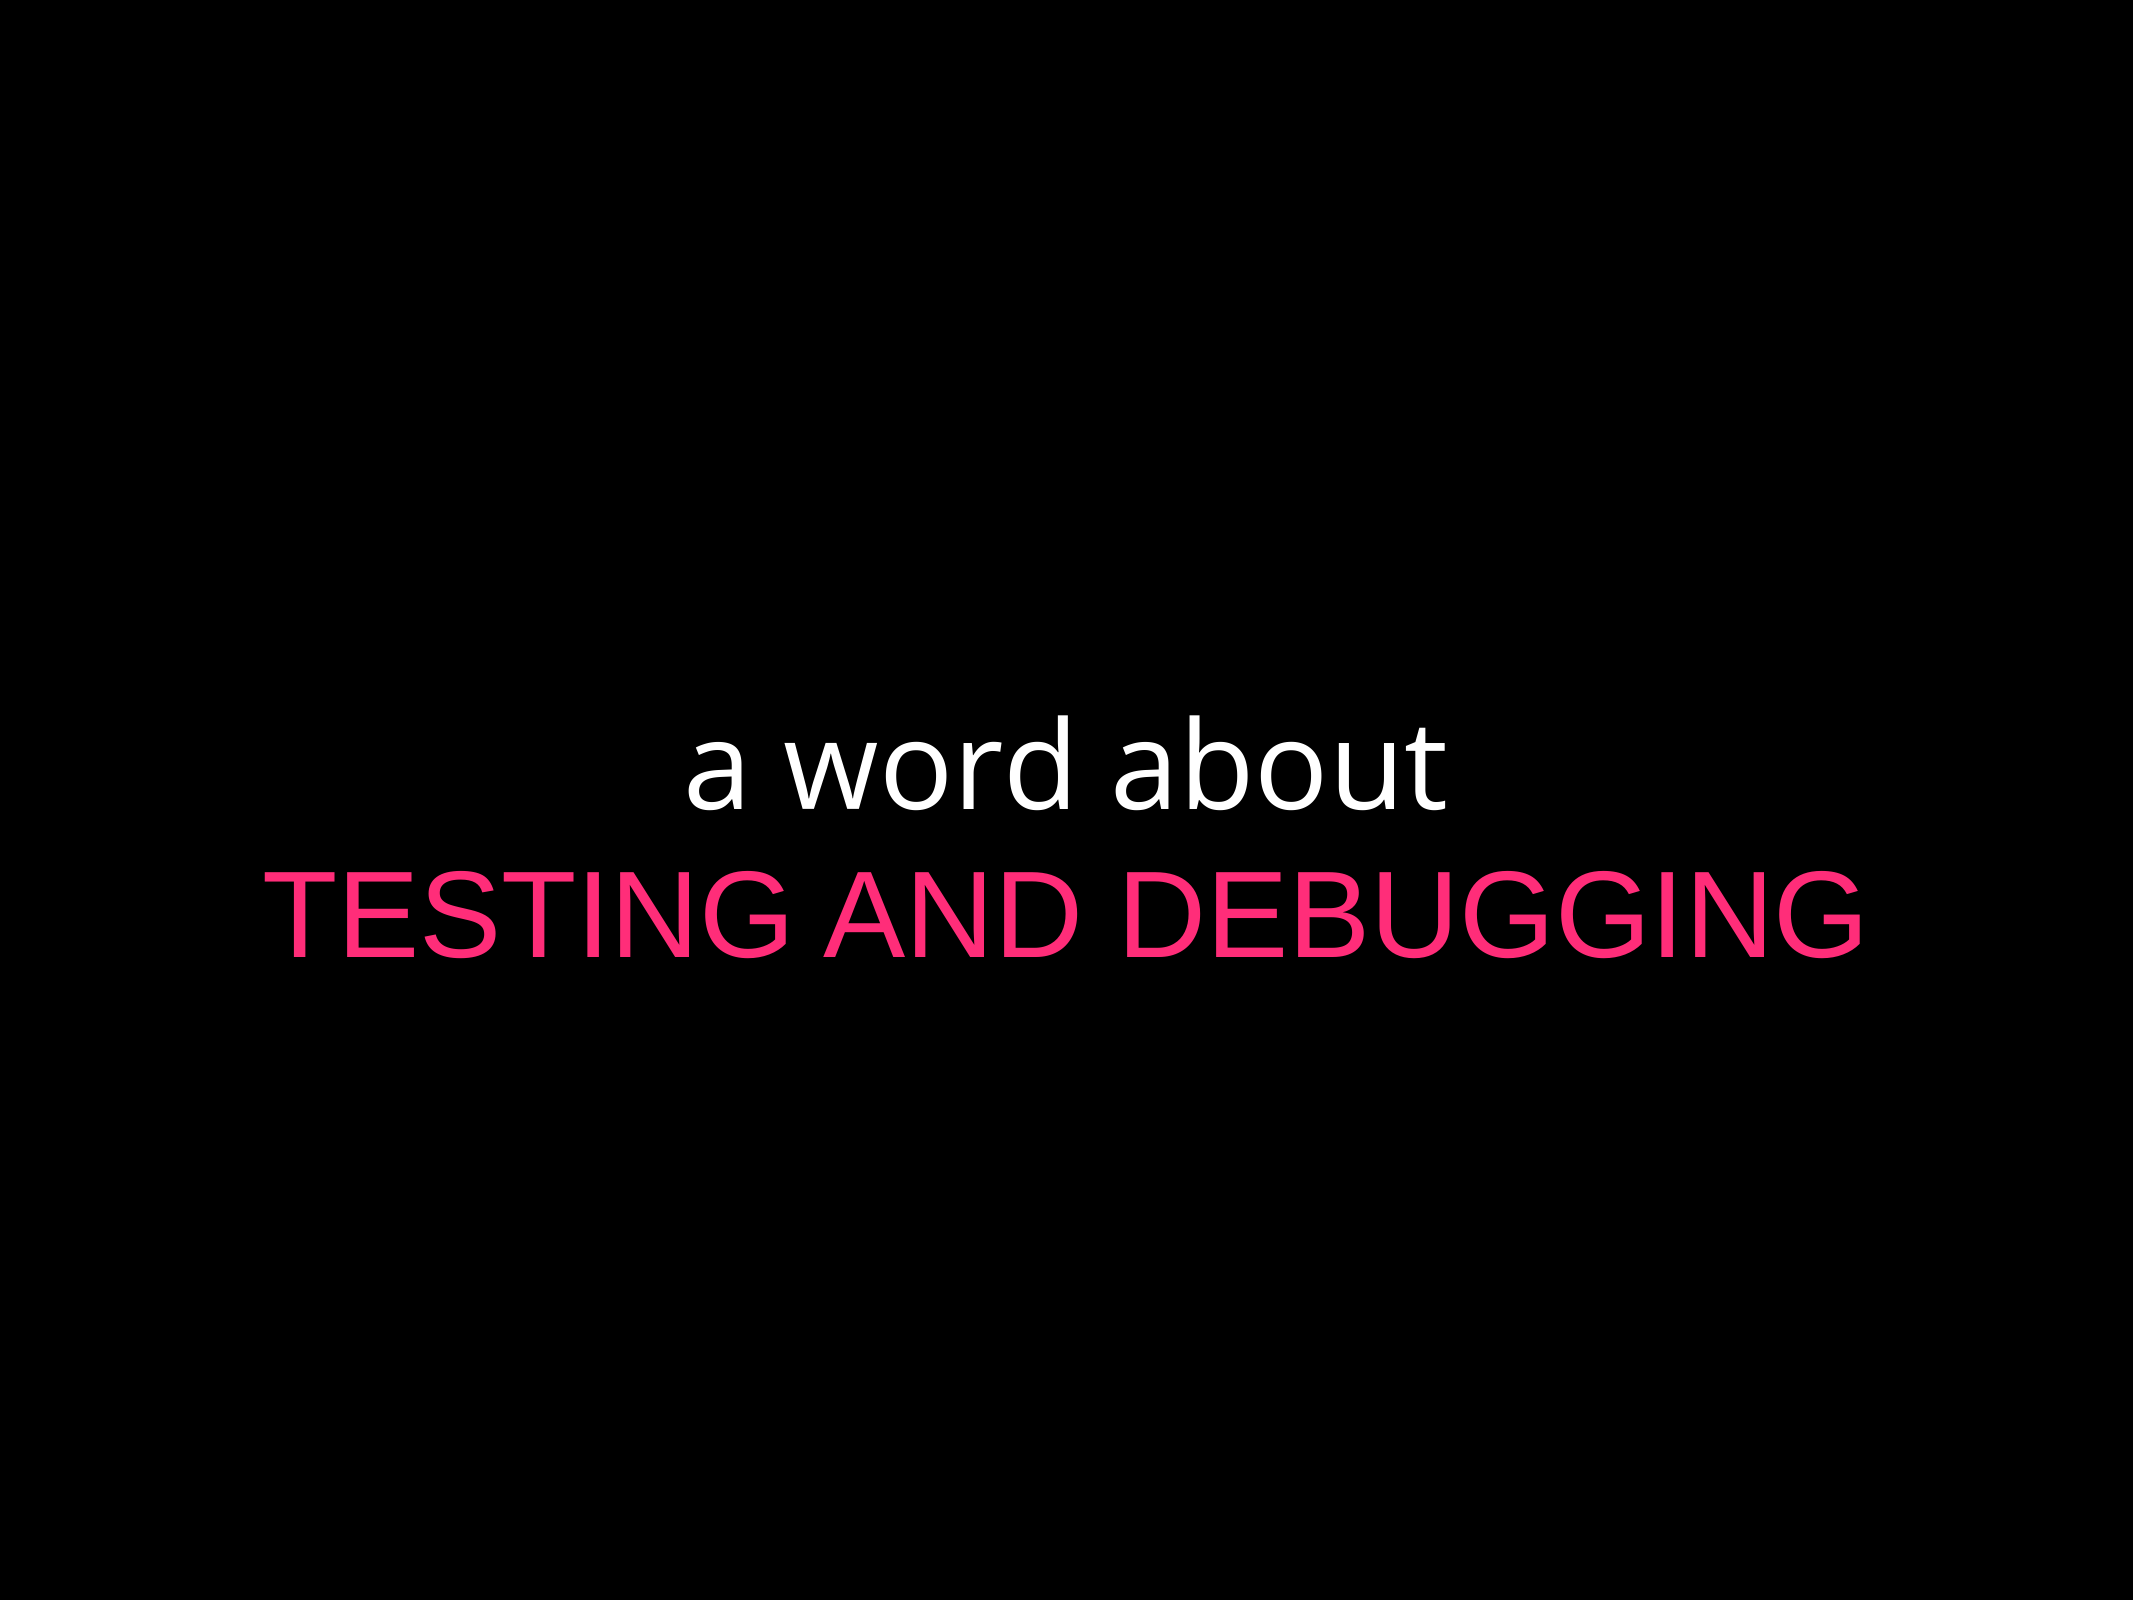

# a word about
TESTING AND DEBUGGING